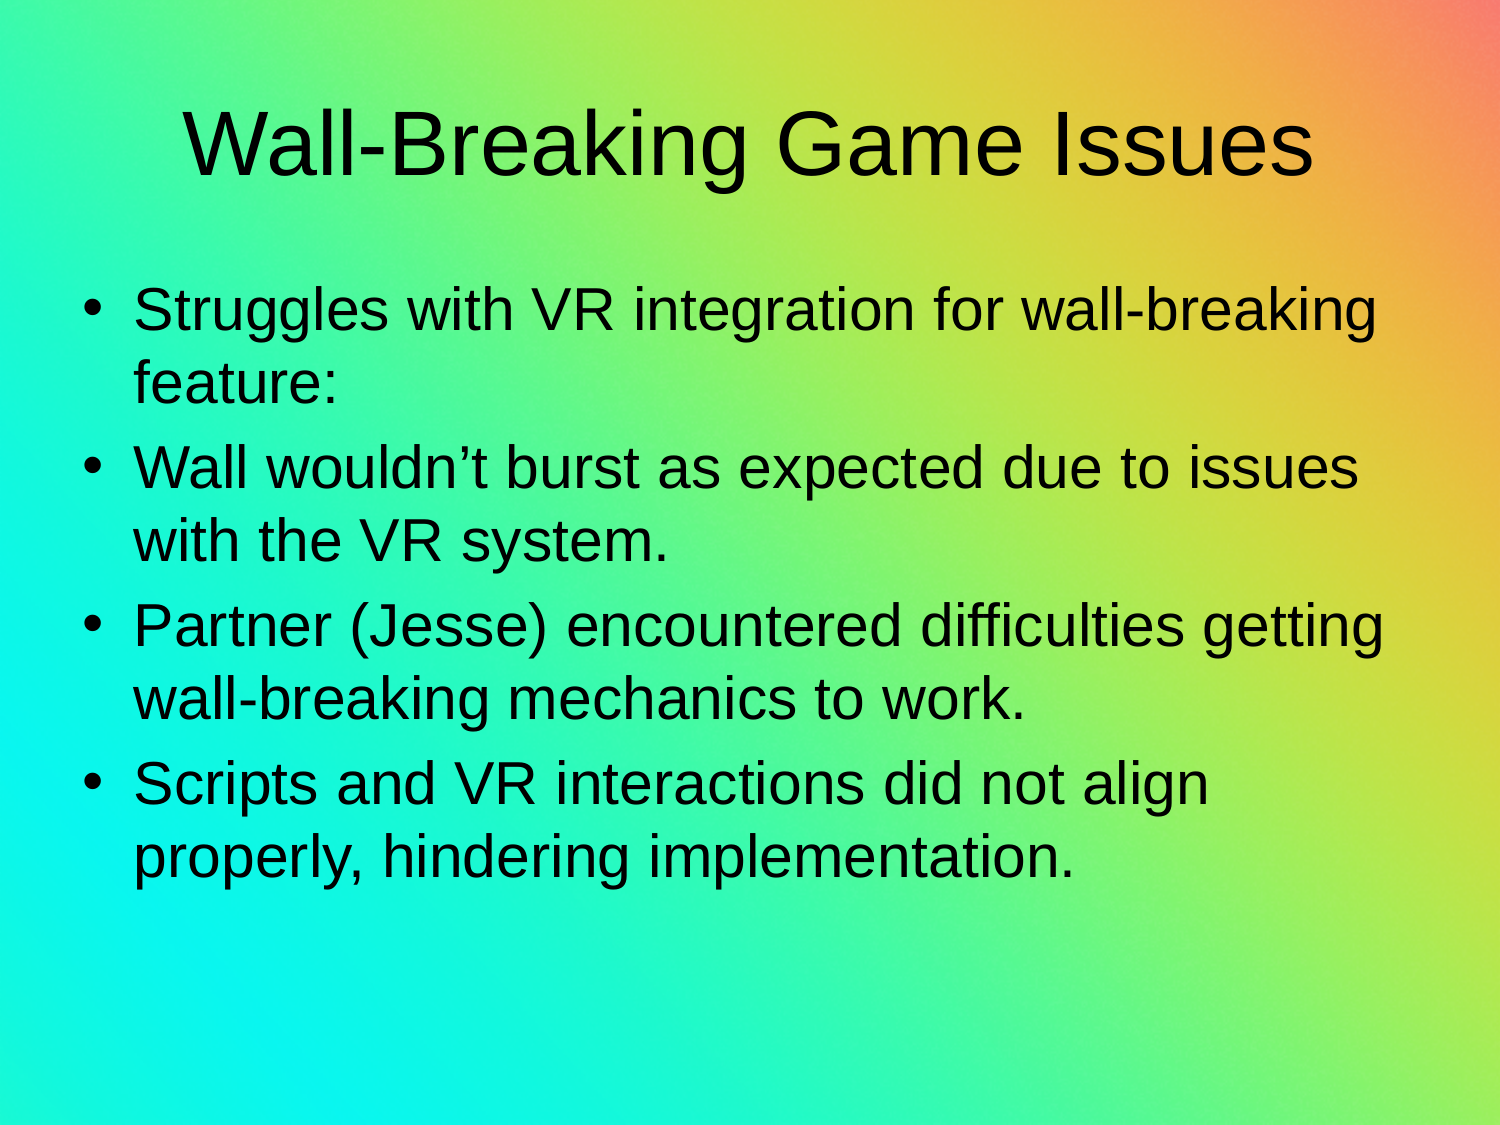

# Wall-Breaking Game Issues
Struggles with VR integration for wall-breaking feature:
Wall wouldn’t burst as expected due to issues with the VR system.
Partner (Jesse) encountered difficulties getting wall-breaking mechanics to work.
Scripts and VR interactions did not align properly, hindering implementation.